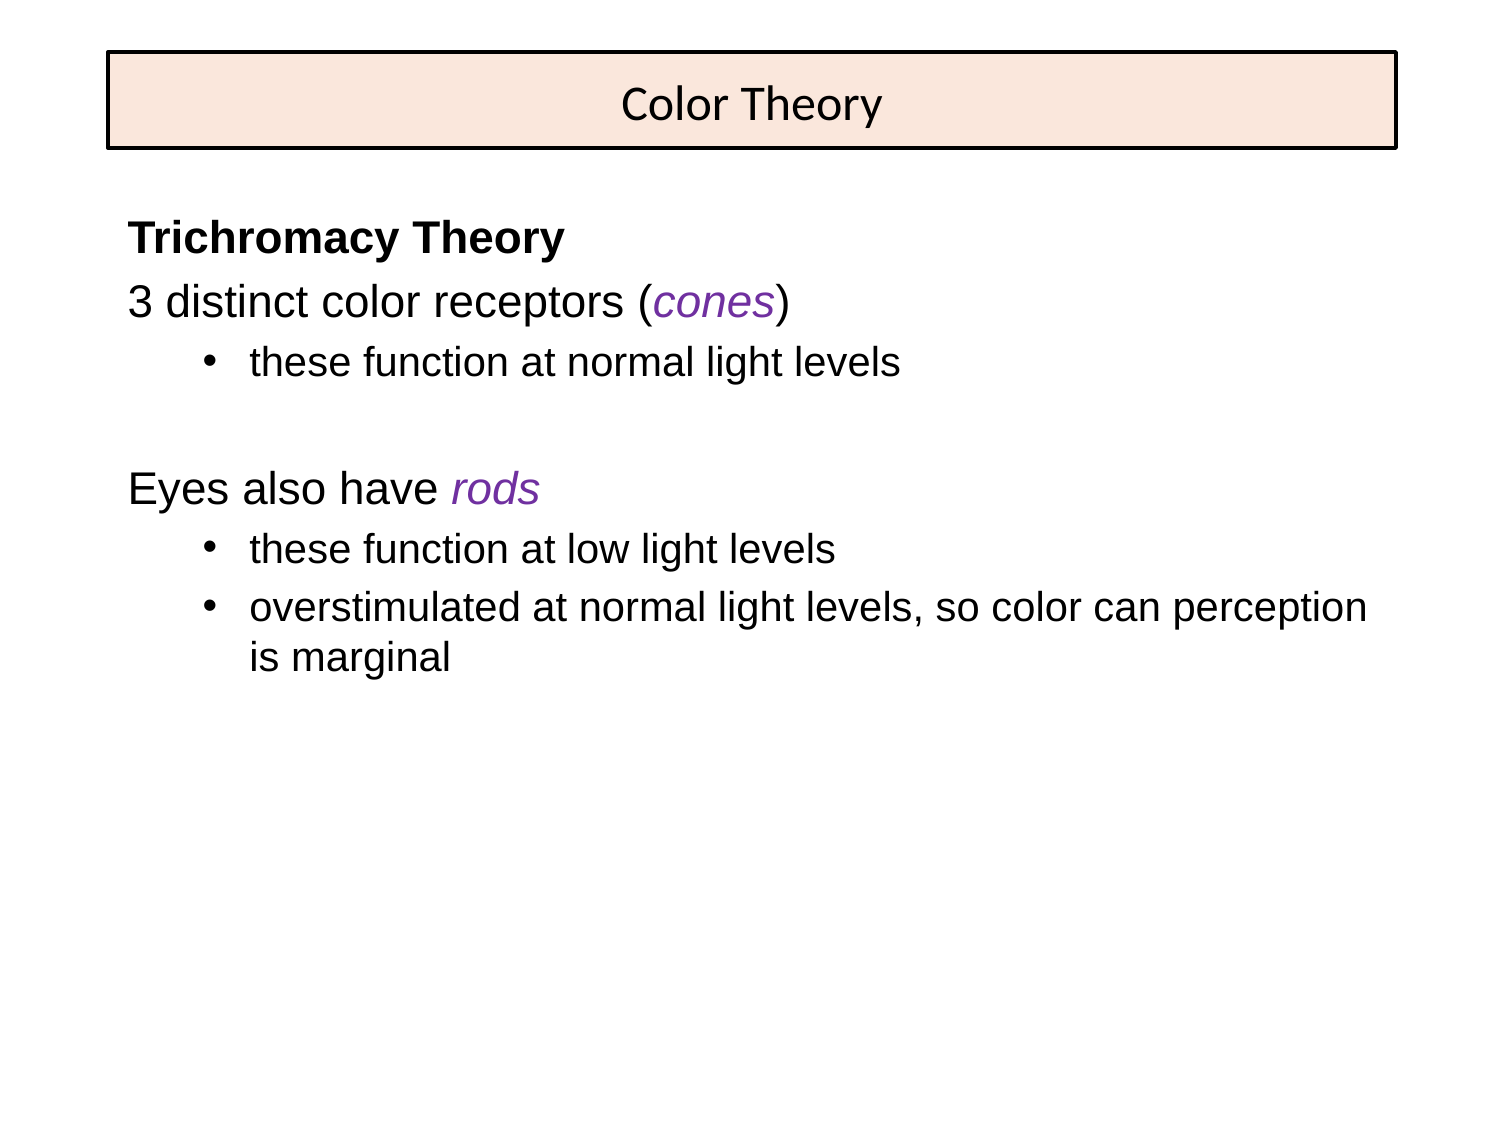

# Color Theory
Trichromacy Theory
3 distinct color receptors (cones)
these function at normal light levels

Eyes also have rods
these function at low light levels
overstimulated at normal light levels, so color can perception is marginal